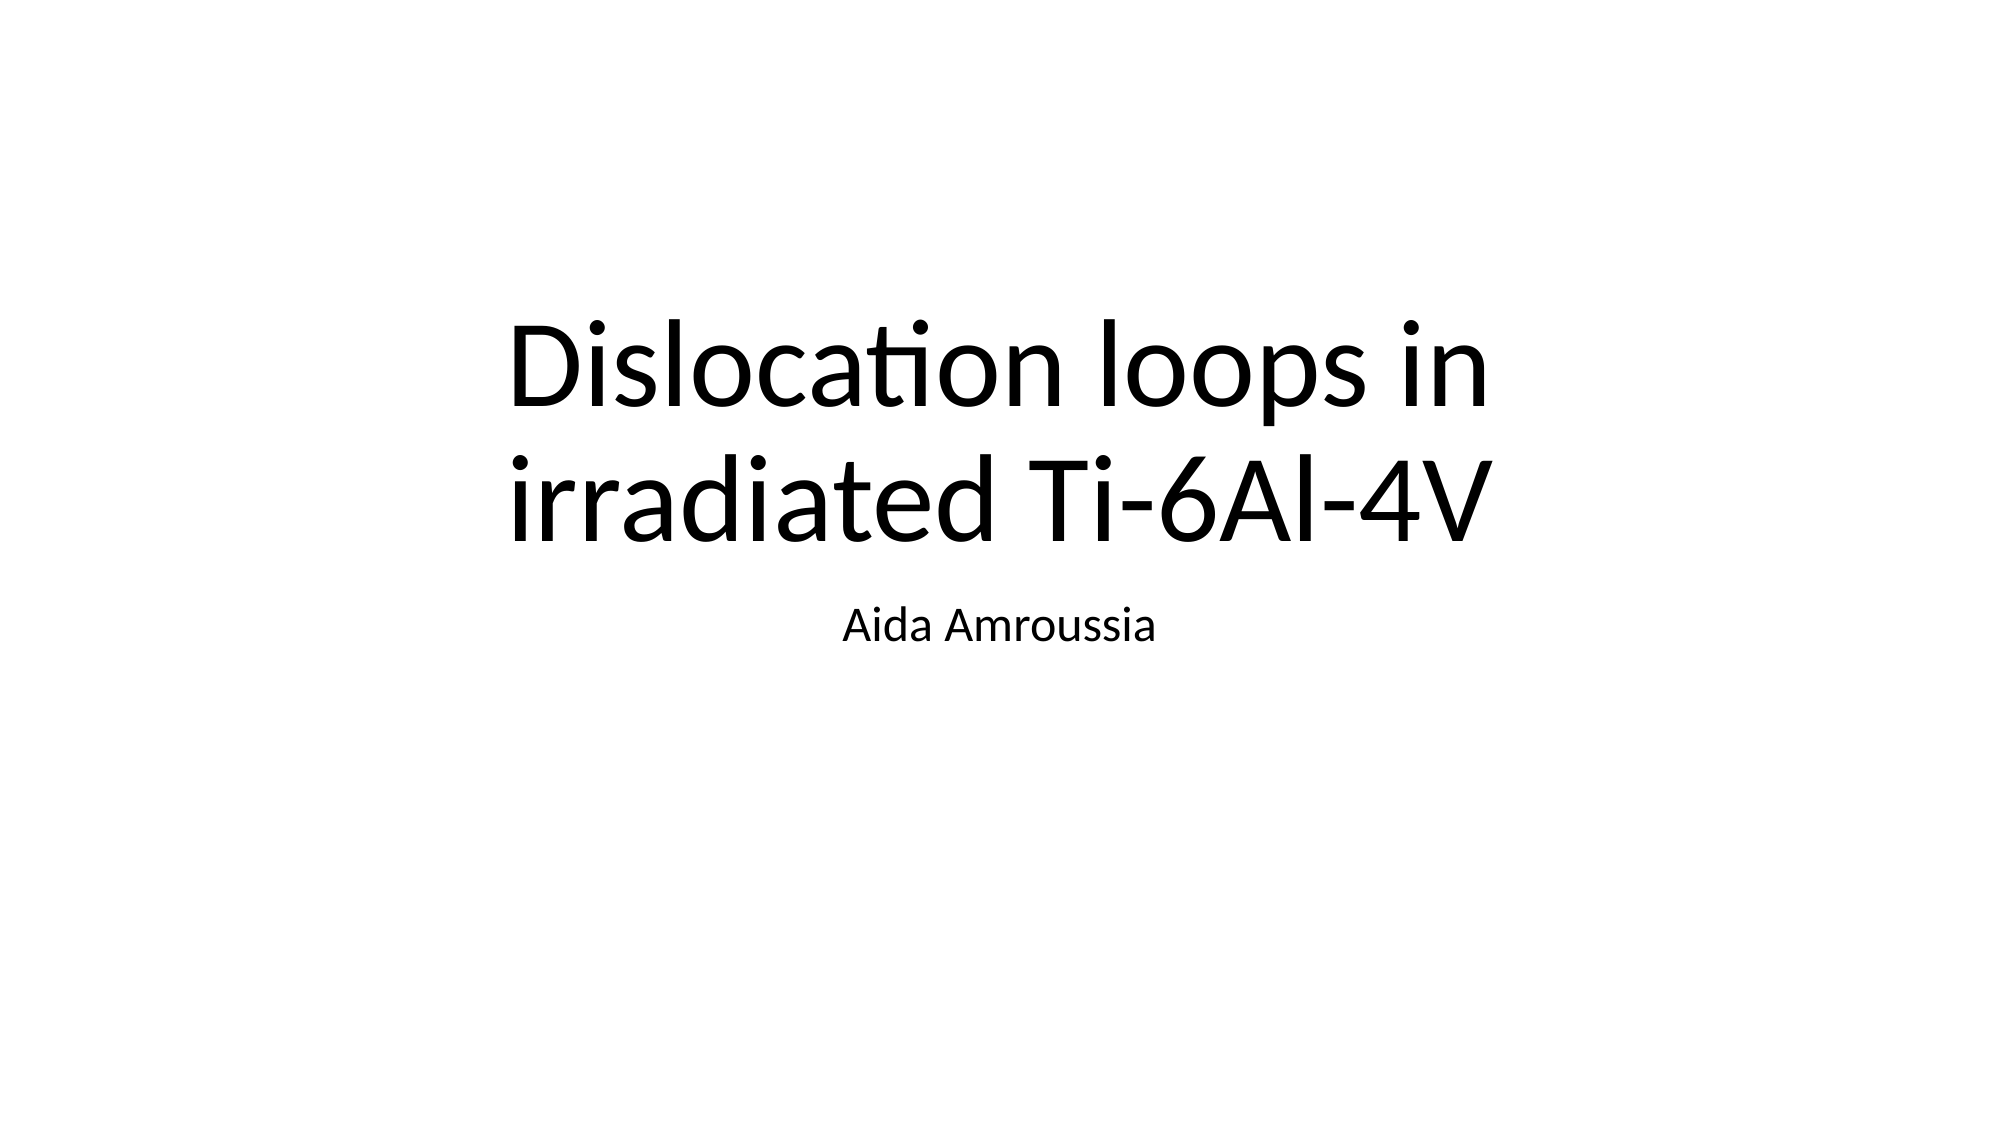

# Dislocation loops in irradiated Ti-6Al-4V
Aida Amroussia